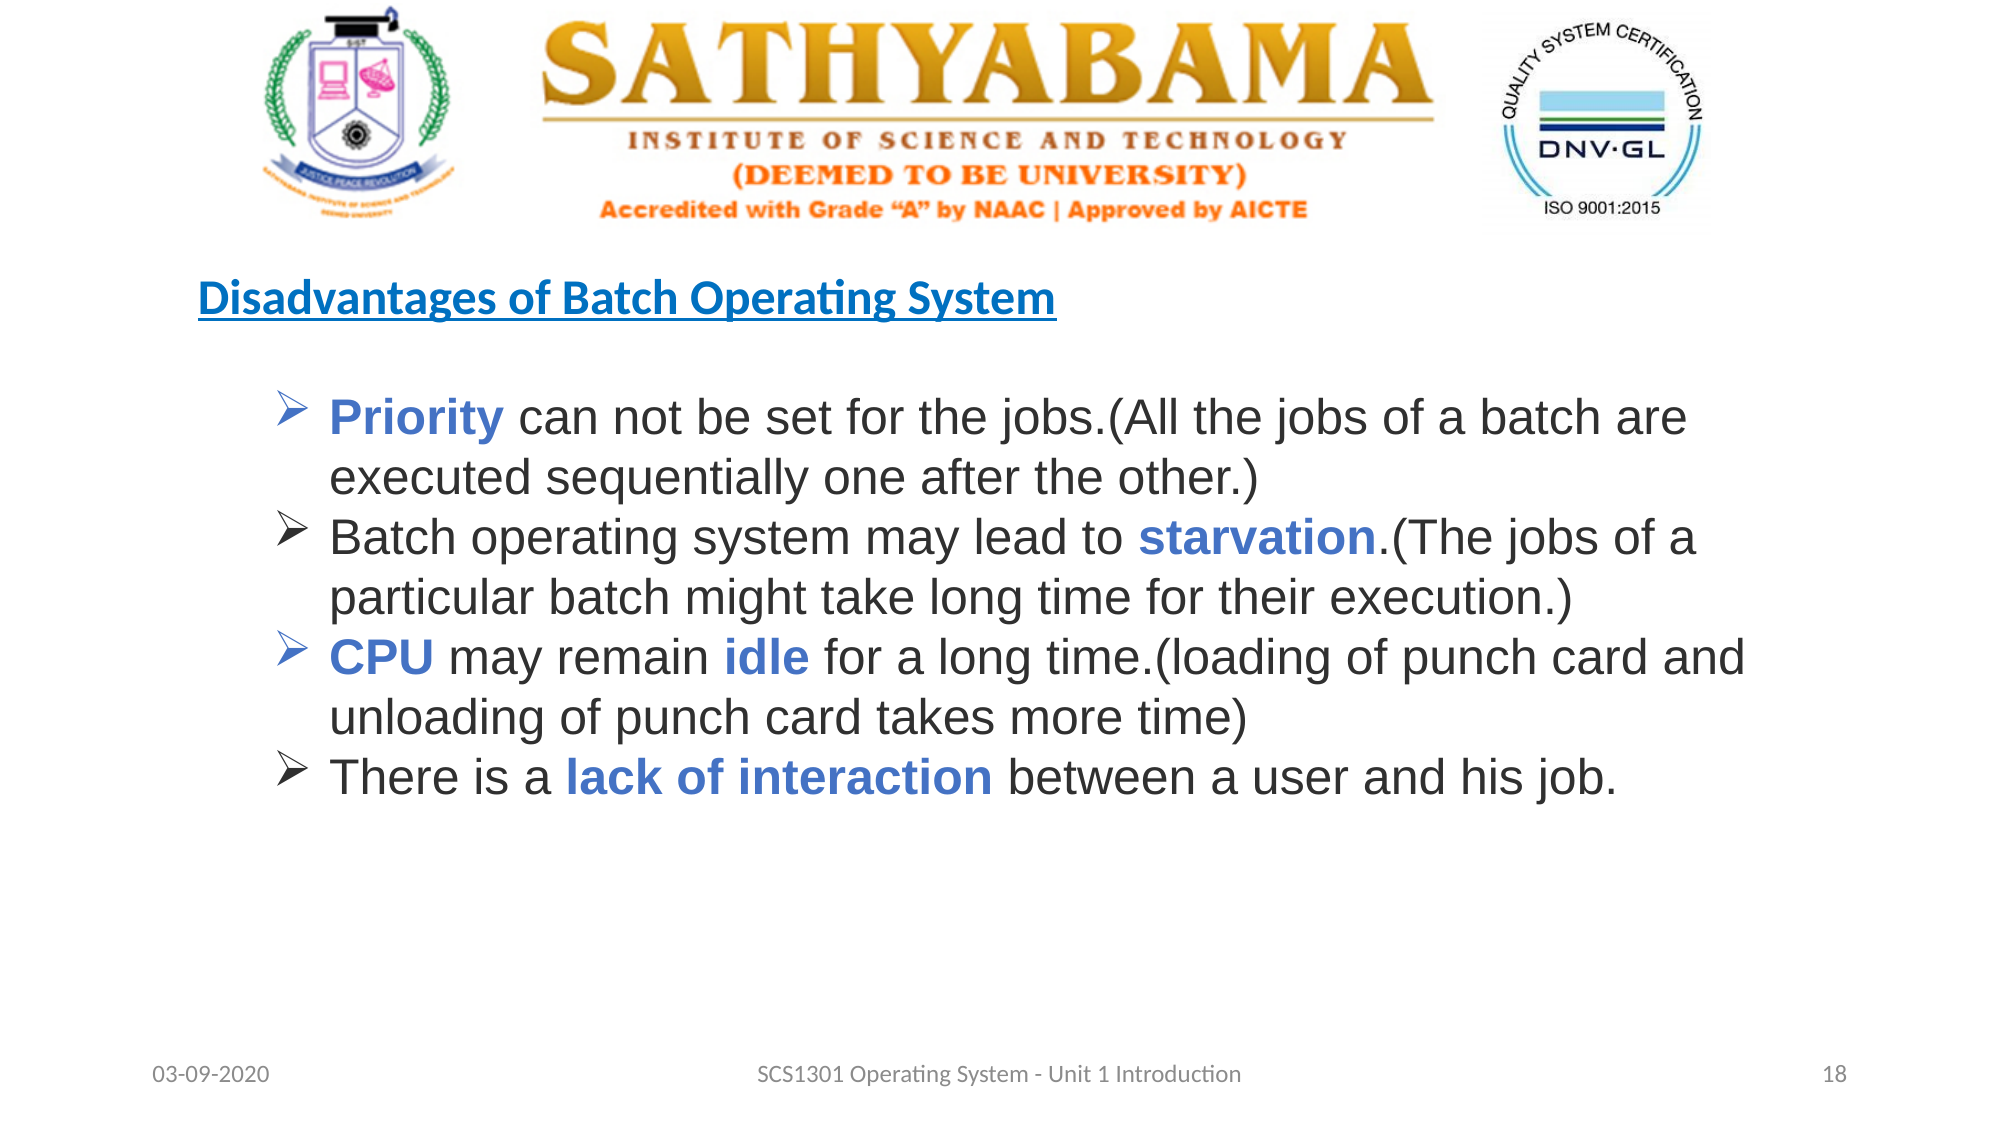

Disadvantages of Batch Operating System

Priority can not be set for the jobs.(All the jobs of a batch are executed sequentially one after the other.)
Batch operating system may lead to starvation.(The jobs of a particular batch might take long time for their execution.)
CPU may remain idle for a long time.(loading of punch card and unloading of punch card takes more time)
There is a lack of interaction between a user and his job.

03-09-2020
SCS1301 Operating System - Unit 1 Introduction
18